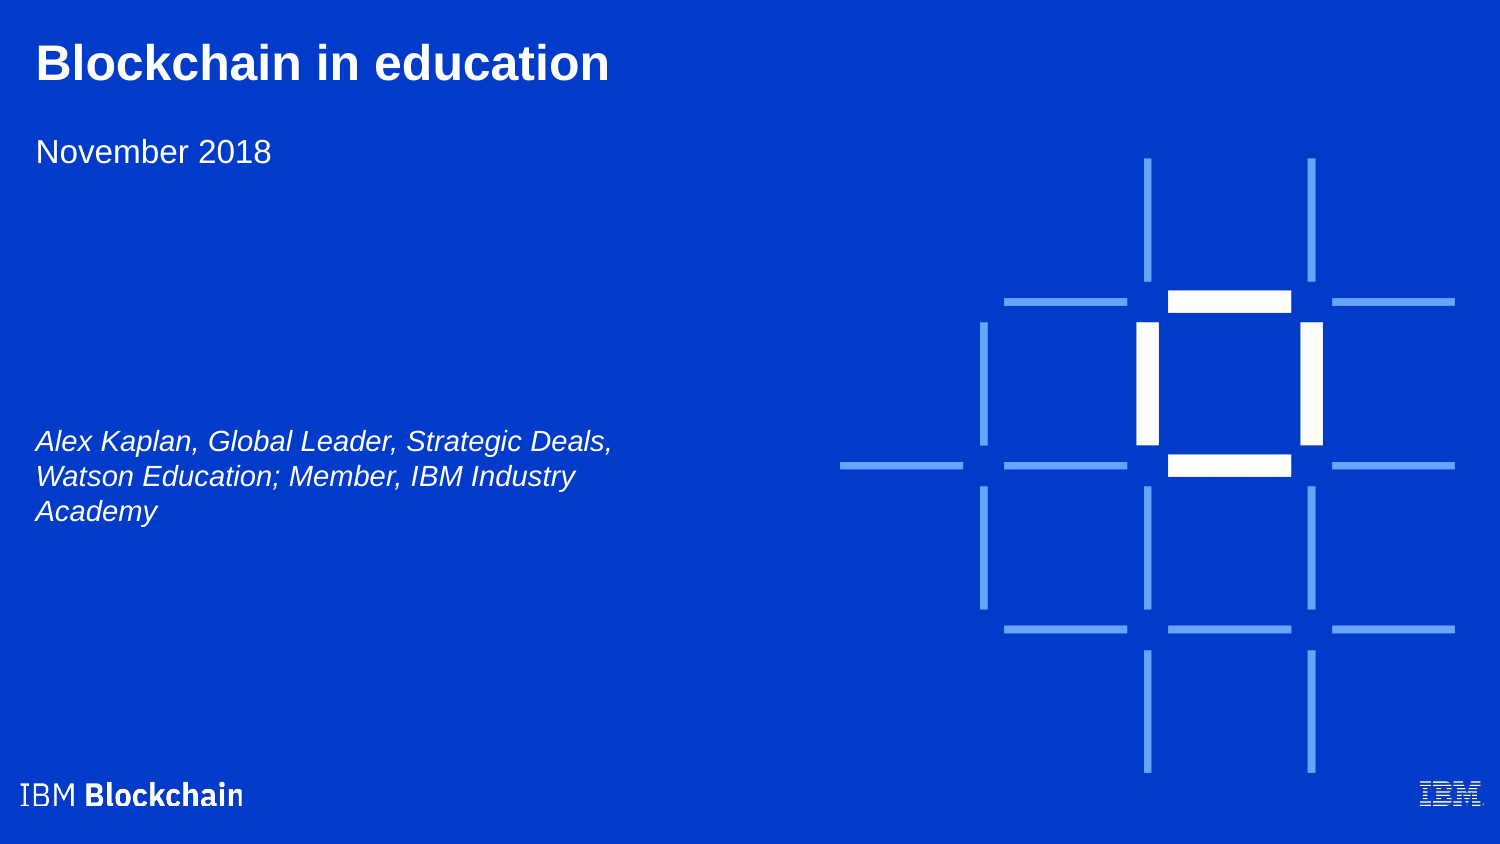

Blockchain in education
November 2018
Alex Kaplan, Global Leader, Strategic Deals, Watson Education; Member, IBM Industry Academy